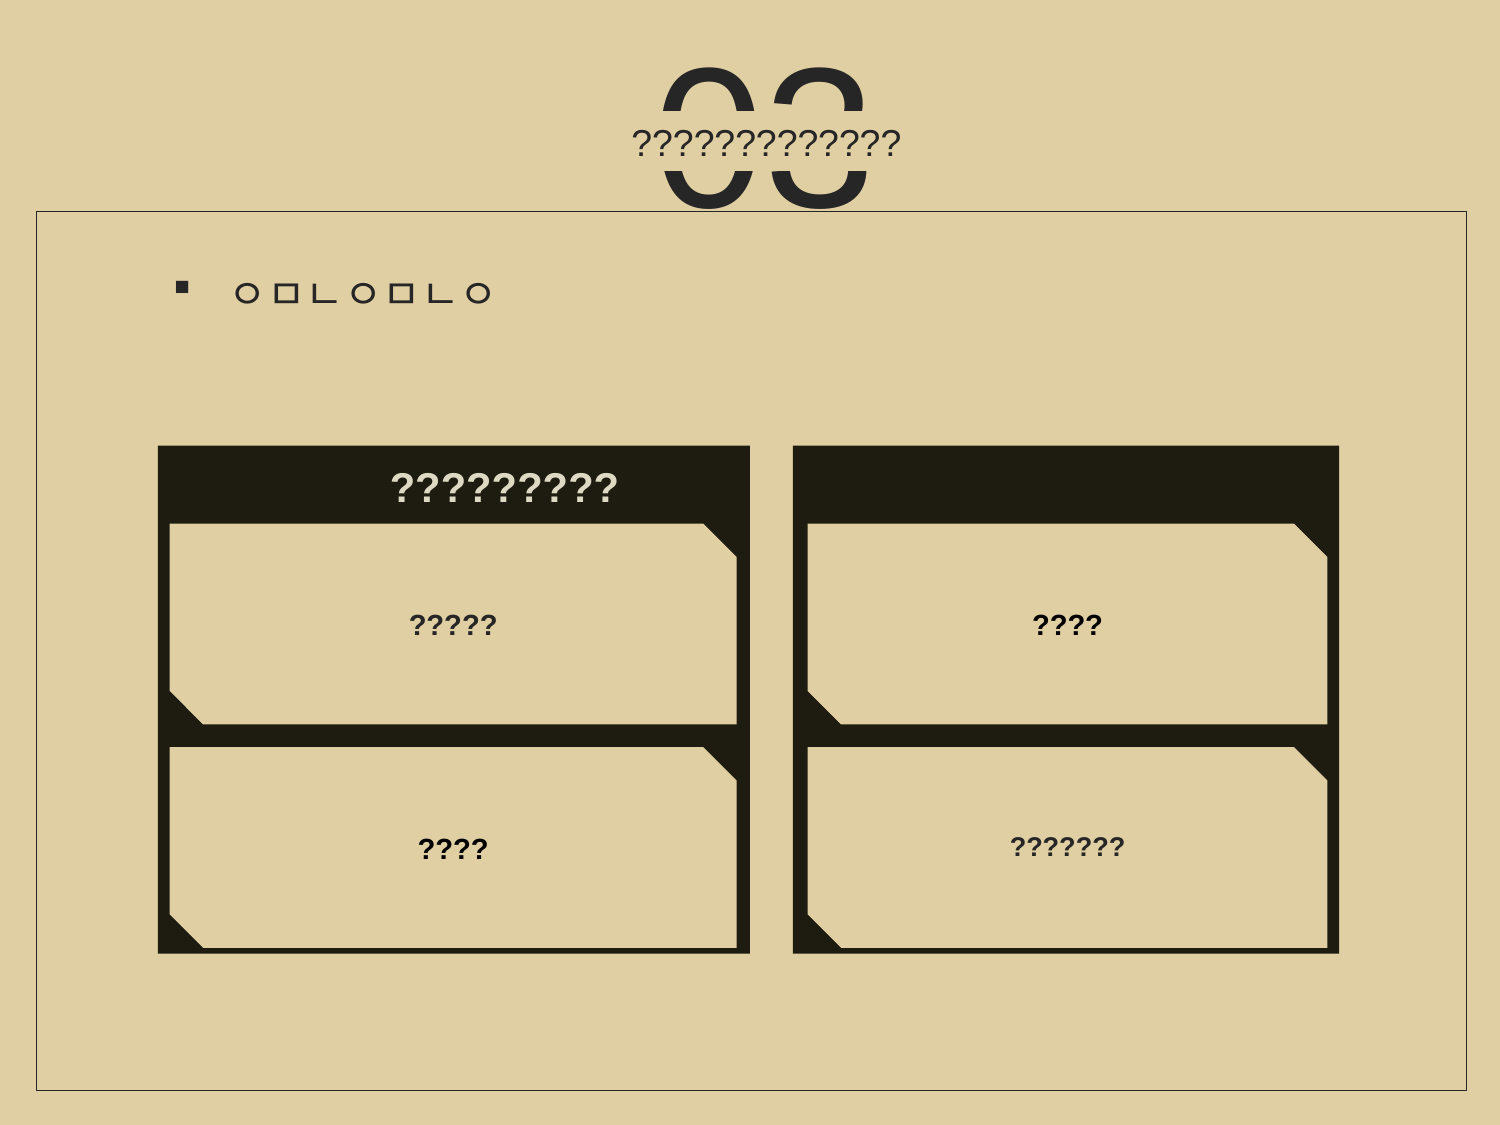

03
?????????????

ㅇㅁㄴㅇㅁㄴㅇ

?????????
?????
????
????
???????